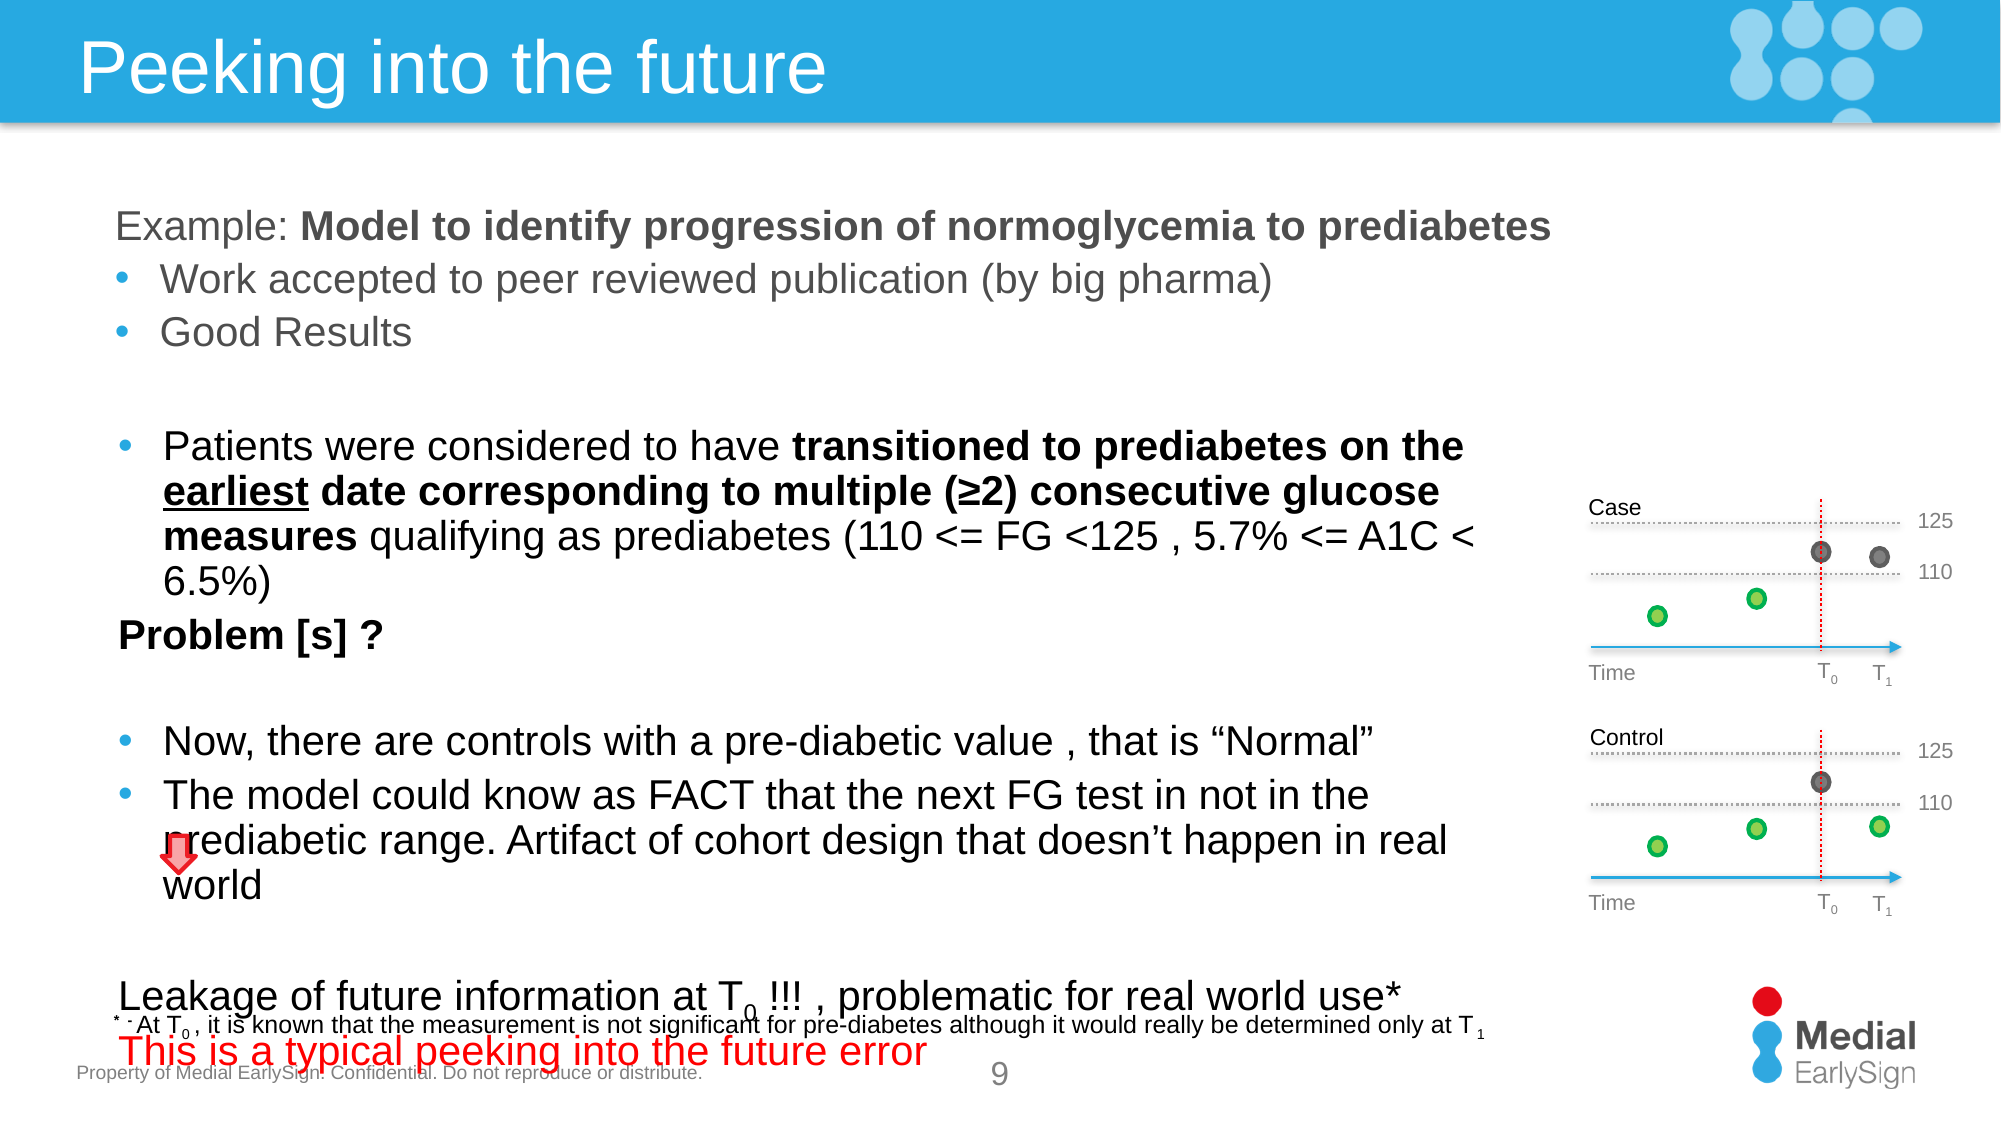

# Peeking into the future
Example: Model to identify progression of normoglycemia to prediabetes
Work accepted to peer reviewed publication (by big pharma)
Good Results

Patients were considered to have transitioned to prediabetes on the earliest date corresponding to multiple (≥2) consecutive glucose measures qualifying as prediabetes (110 <= FG <125 , 5.7% <= A1C < 6.5%)
Problem [s] ?

Now, there are controls with a pre-diabetic value , that is “Normal”
The model could know as FACT that the next FG test in not in the prediabetic range. Artifact of cohort design that doesn’t happen in real world

Leakage of future information at T0 !!! , problematic for real world use*
This is a typical peeking into the future error
Case
125

110

T0
Time
T1
Control
125

110

T0
Time
T1

*  - At T0 , it is known that the measurement is not significant for pre-diabetes although it would really be determined only at T1